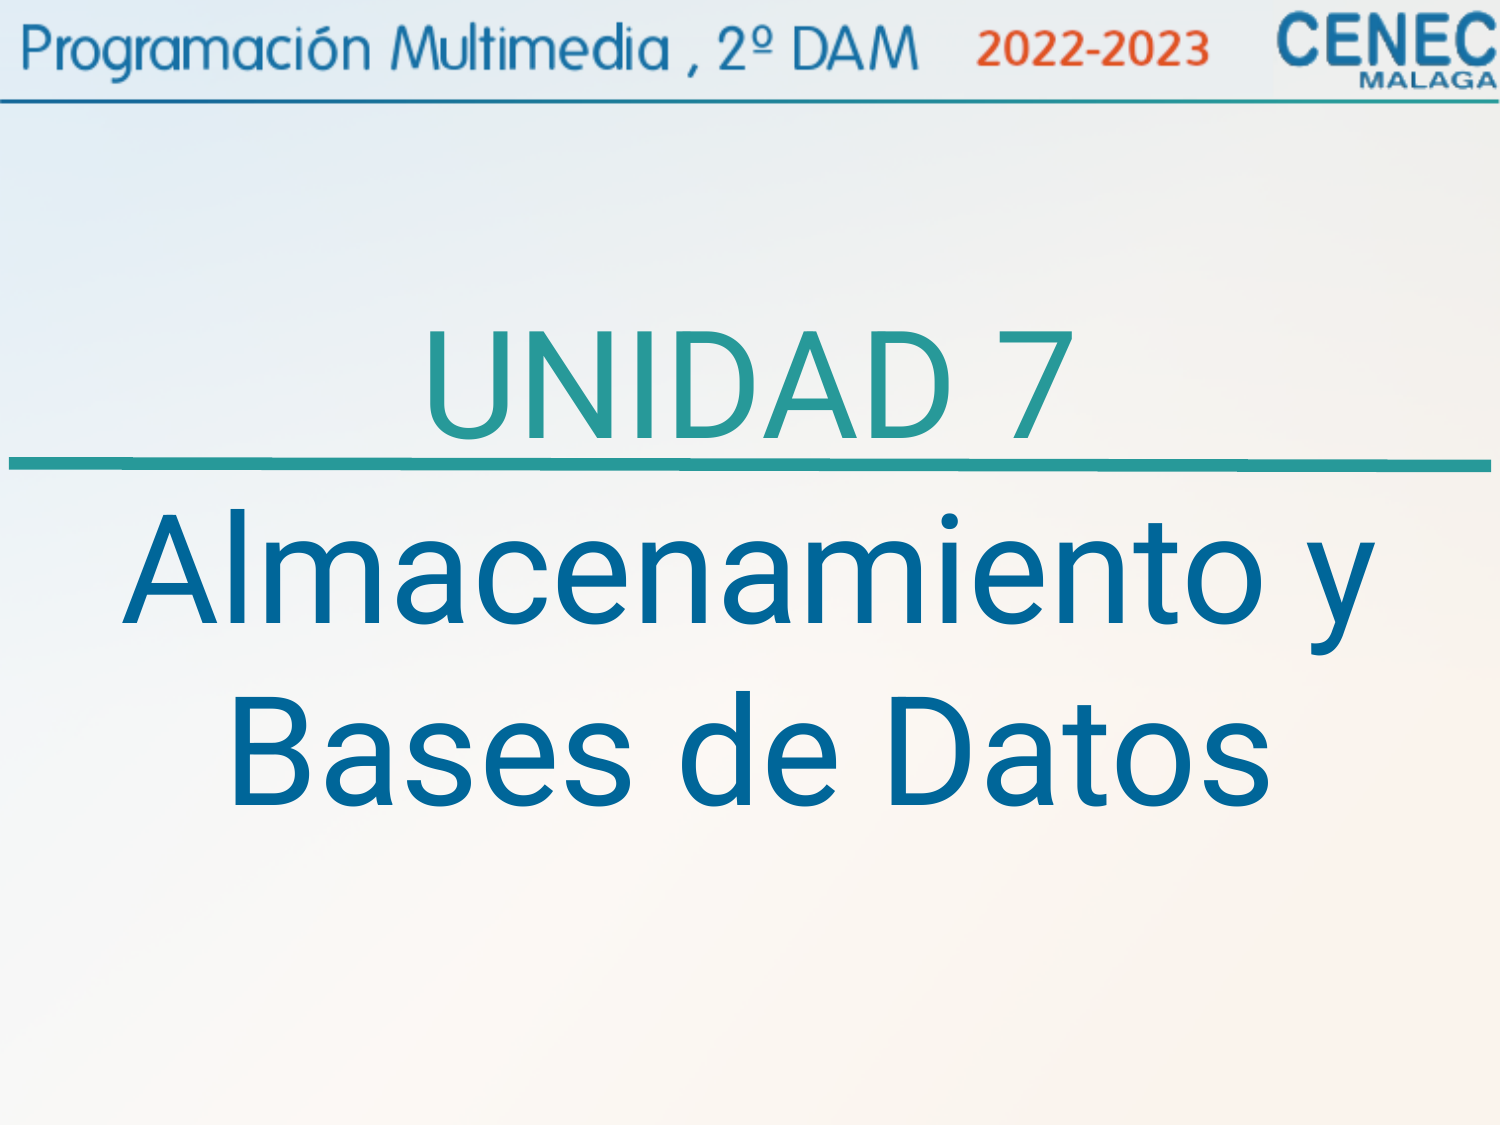

UNIDAD 7
Almacenamiento y Bases de Datos